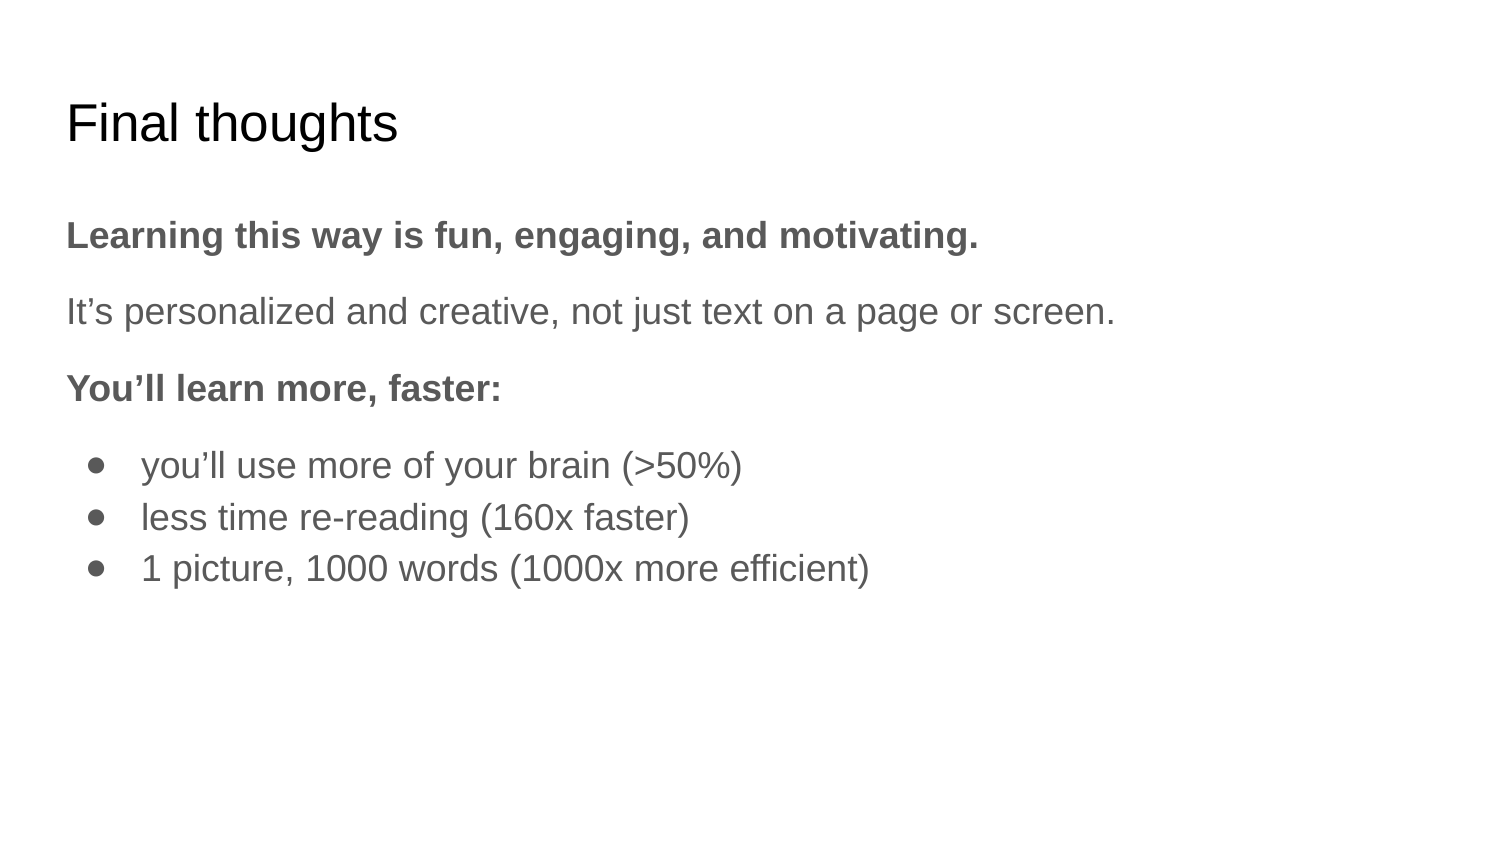

# Final thoughts
Learning this way is fun, engaging, and motivating.
It’s personalized and creative, not just text on a page or screen.
You’ll learn more, faster:
you’ll use more of your brain (>50%)
less time re-reading (160x faster)
1 picture, 1000 words (1000x more efficient)